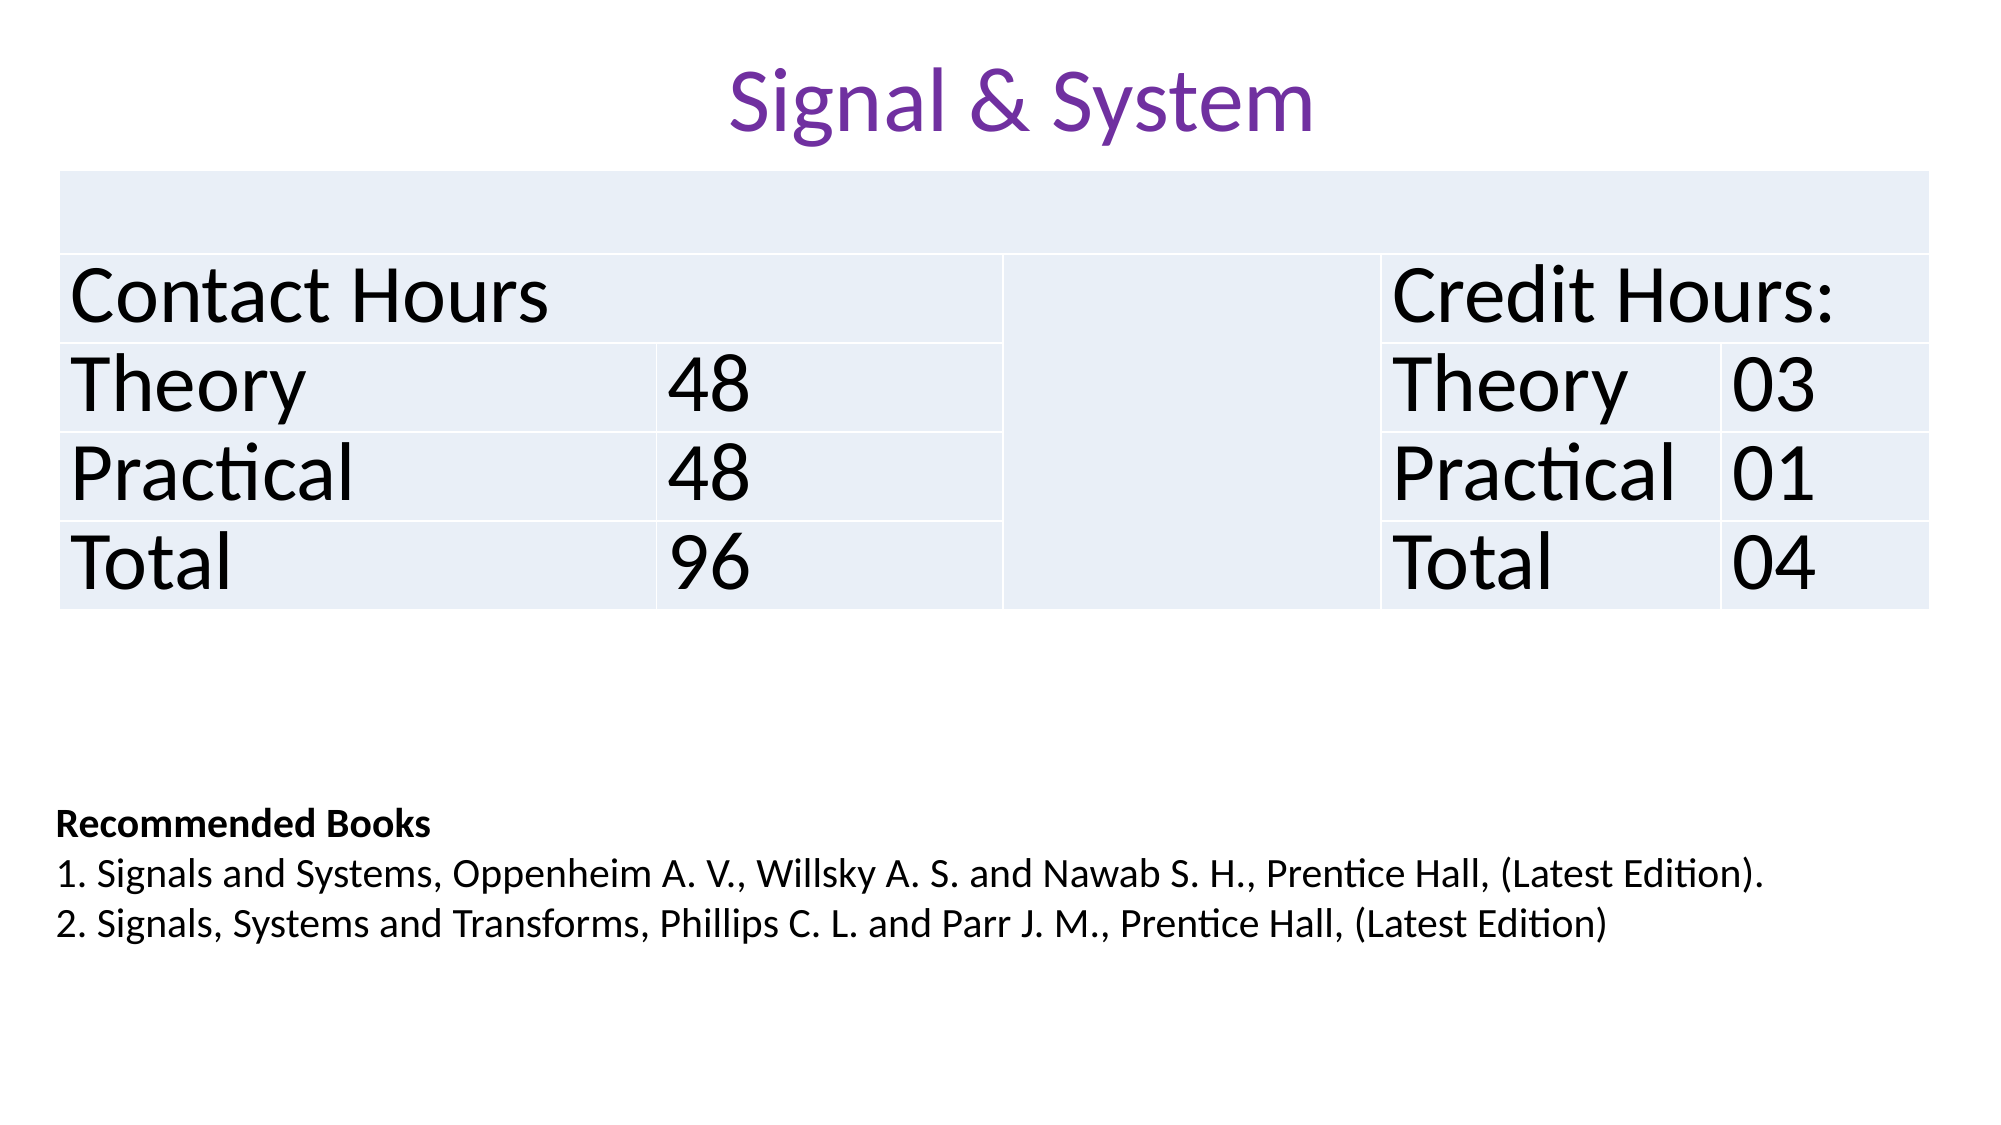

# Signal & System
|  |  |  |  |  |
| --- | --- | --- | --- | --- |
| Contact Hours |  |  | Credit Hours: |  |
| Theory | 48 |  | Theory | 03 |
| Practical | 48 |  | Practical | 01 |
| Total | 96 |  | Total | 04 |
Recommended Books
1. Signals and Systems, Oppenheim A. V., Willsky A. S. and Nawab S. H., Prentice Hall, (Latest Edition).
2. Signals, Systems and Transforms, Phillips C. L. and Parr J. M., Prentice Hall, (Latest Edition)